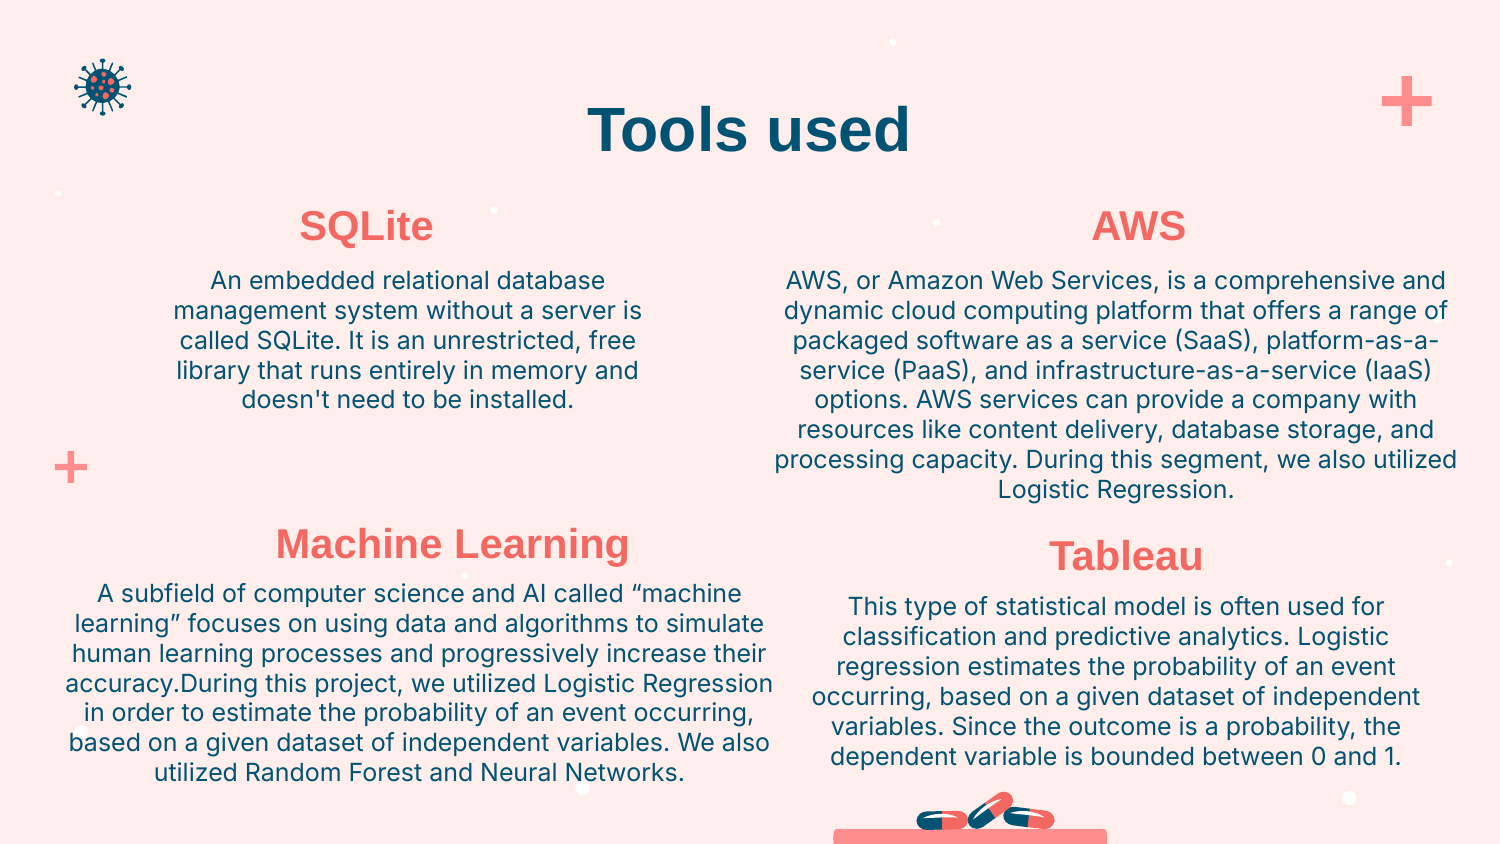

# Tools used
AWS
SQLite

AWS, or Amazon Web Services, is a comprehensive and dynamic cloud computing platform that offers a range of packaged software as a service (SaaS), platform-as-a-service (PaaS), and infrastructure-as-a-service (IaaS) options. AWS services can provide a company with resources like content delivery, database storage, and processing capacity. During this segment, we also utilized Logistic Regression.
An embedded relational database management system without a server is called SQLite. It is an unrestricted, free library that runs entirely in memory and doesn't need to be installed.
Machine Learning
Tableau
A subfield of computer science and AI called “machine learning” focuses on using data and algorithms to simulate human learning processes and progressively increase their accuracy.During this project, we utilized Logistic Regression in order to estimate the probability of an event occurring, based on a given dataset of independent variables. We also utilized Random Forest and Neural Networks.

This type of statistical model is often used for classification and predictive analytics. Logistic regression estimates the probability of an event occurring, based on a given dataset of independent variables. Since the outcome is a probability, the dependent variable is bounded between 0 and 1.